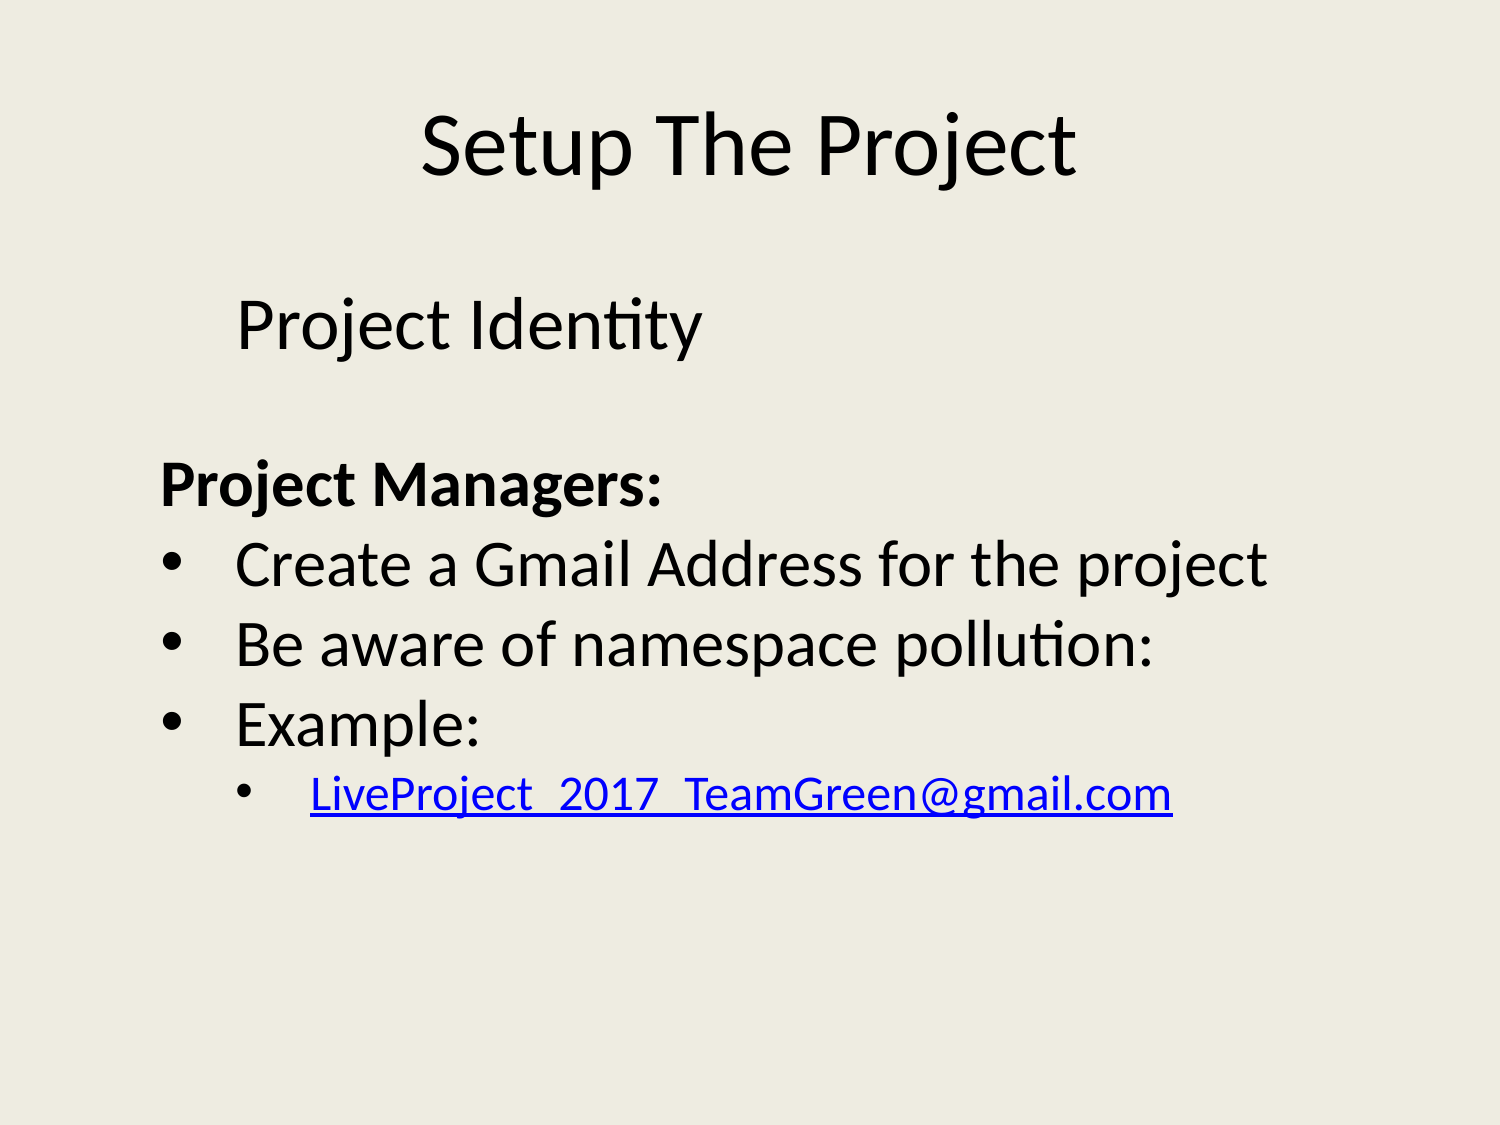

# Setup The Project
Project Identity
Project Managers:
Create a Gmail Address for the project
Be aware of namespace pollution:
Example:
LiveProject_2017_TeamGreen@gmail.com